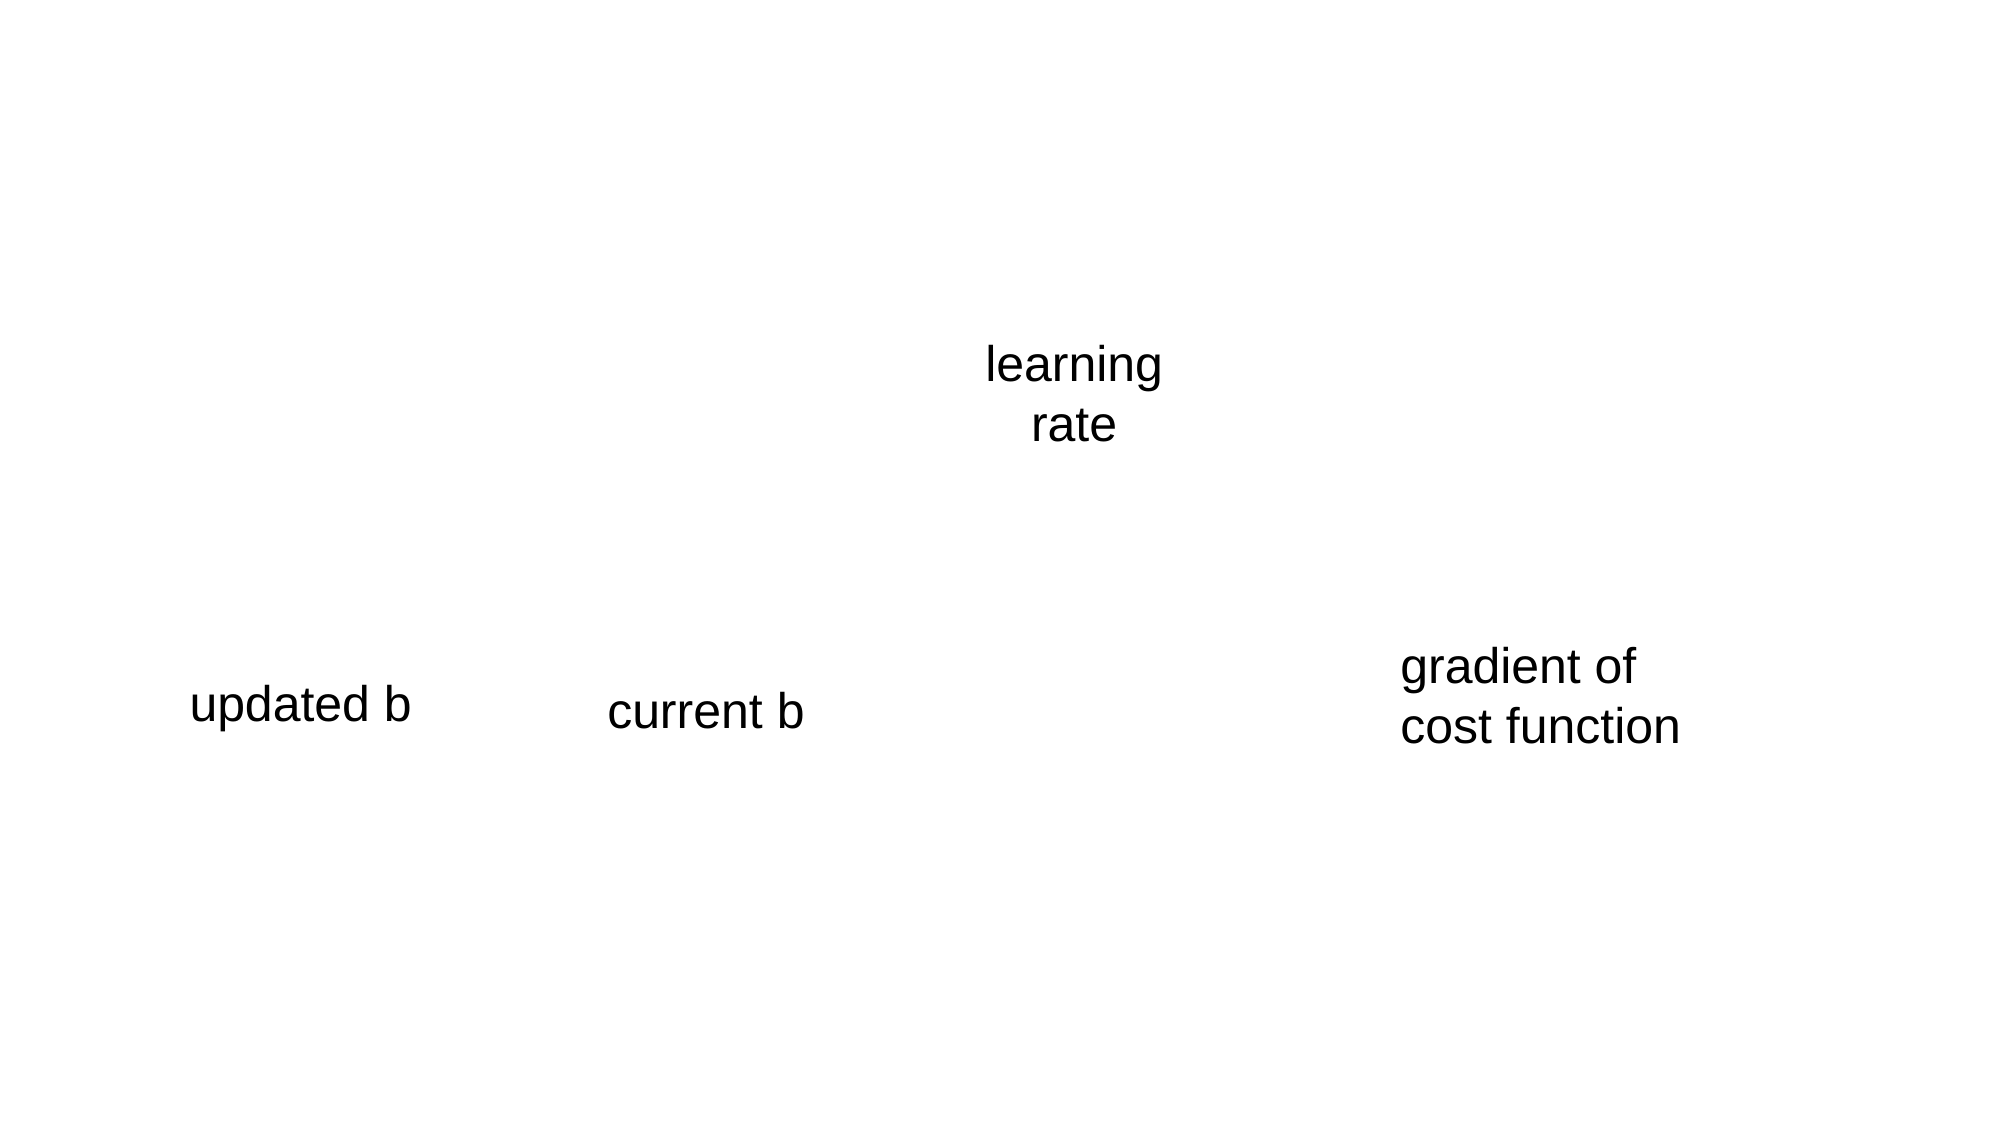

learning
rate
gradient of
cost function
updated b
current b